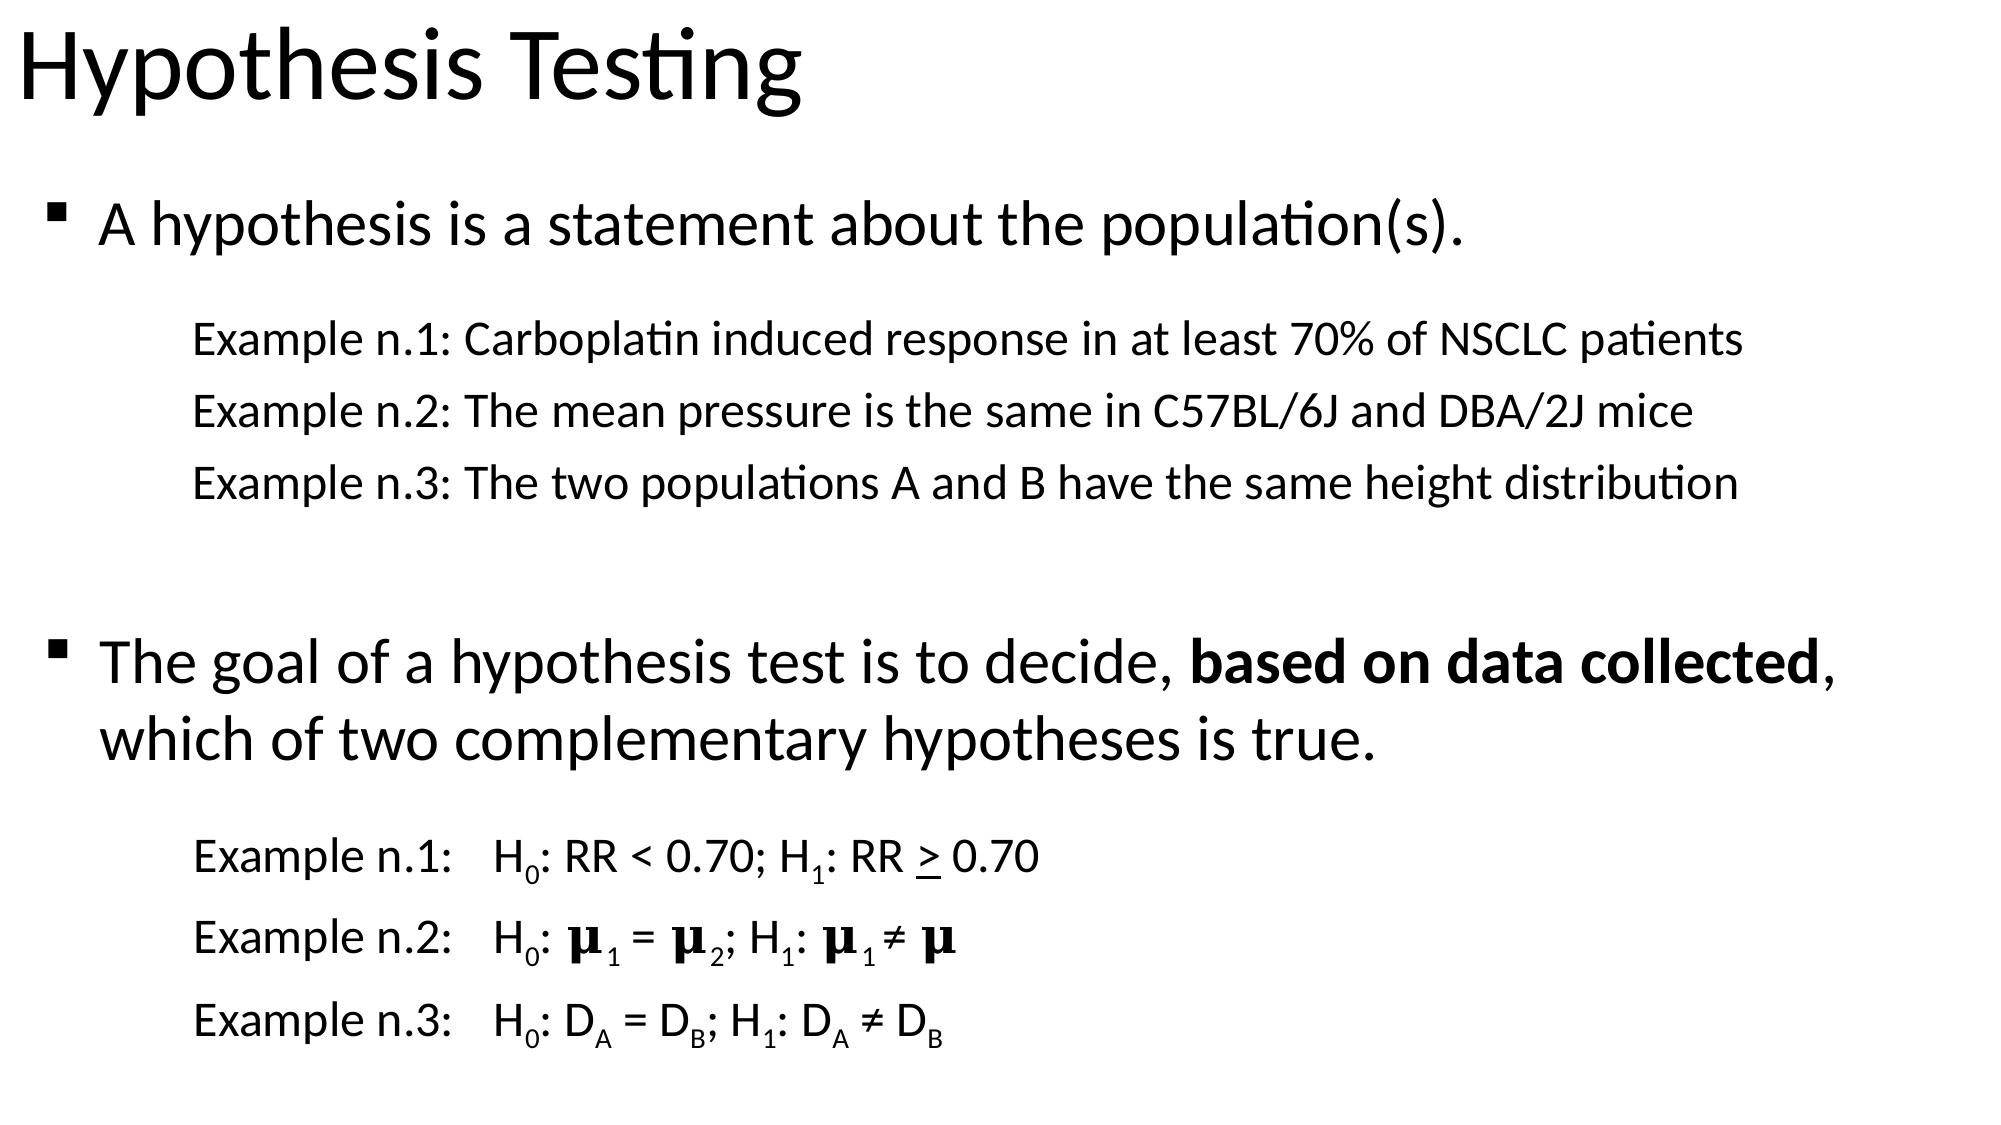

Hypothesis Testing
A hypothesis is a statement about the population(s).

	Example n.1: Carboplatin induced response in at least 70% of NSCLC patients
	Example n.2: The mean pressure is the same in C57BL/6J and DBA/2J mice
	Example n.3: The two populations A and B have the same height distribution
The goal of a hypothesis test is to decide, based on data collected, which of two complementary hypotheses is true.

	Example n.1: 	H0: RR < 0.70; H1: RR > 0.70
	Example n.2: 	H0: 𝛍1 = 𝛍2; H1: 𝛍1 ≠ 𝛍
	Example n.3: 	H0: DA = DB; H1: DA ≠ DB